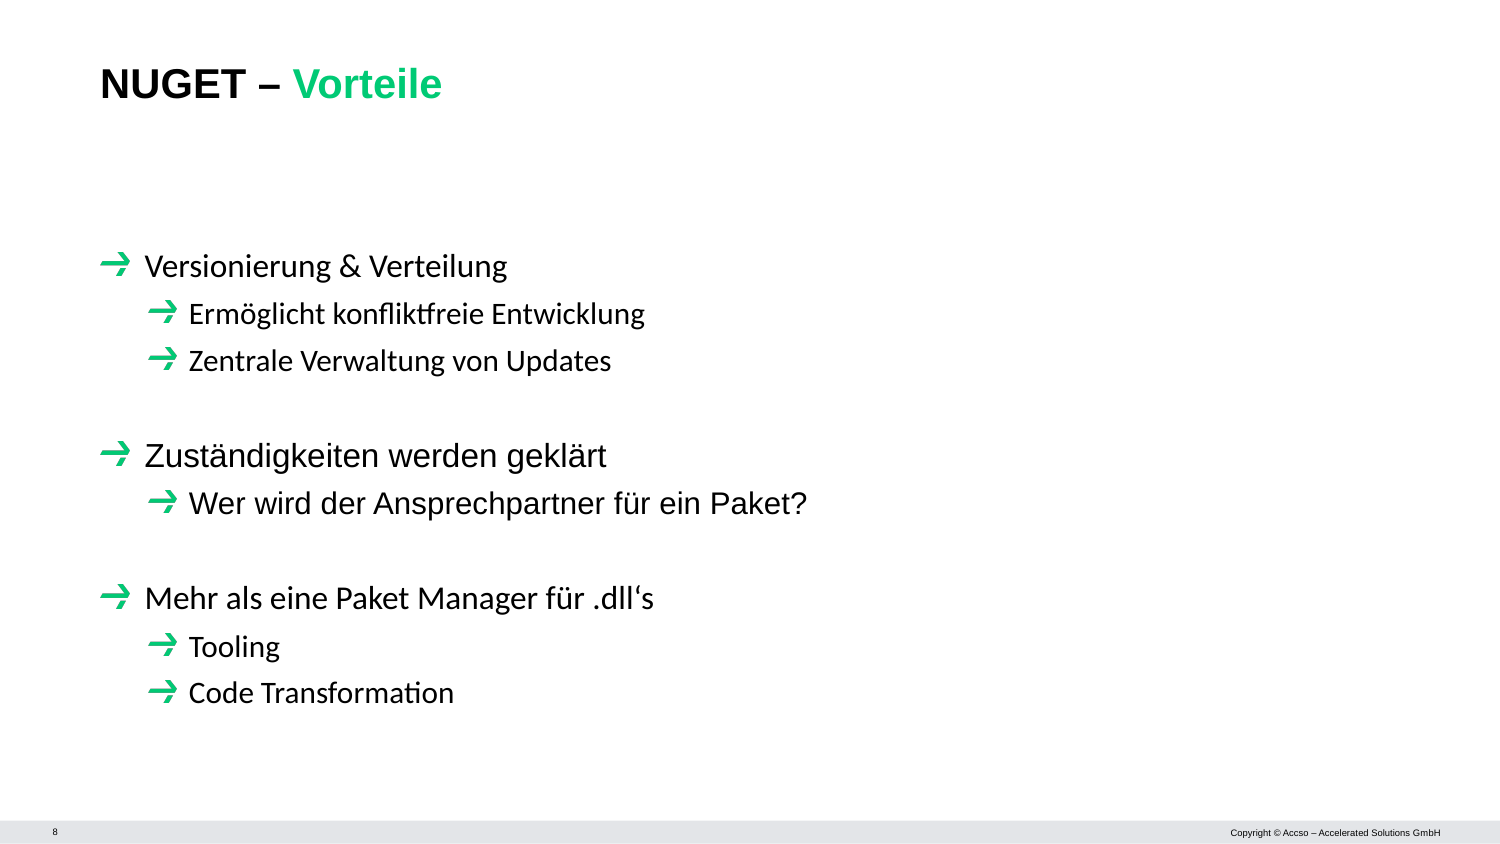

# NUGET – Vorteile
Versionierung & Verteilung
Ermöglicht konfliktfreie Entwicklung
Zentrale Verwaltung von Updates

Zuständigkeiten werden geklärt
Wer wird der Ansprechpartner für ein Paket?

Mehr als eine Paket Manager für .dll‘s
Tooling
Code Transformation